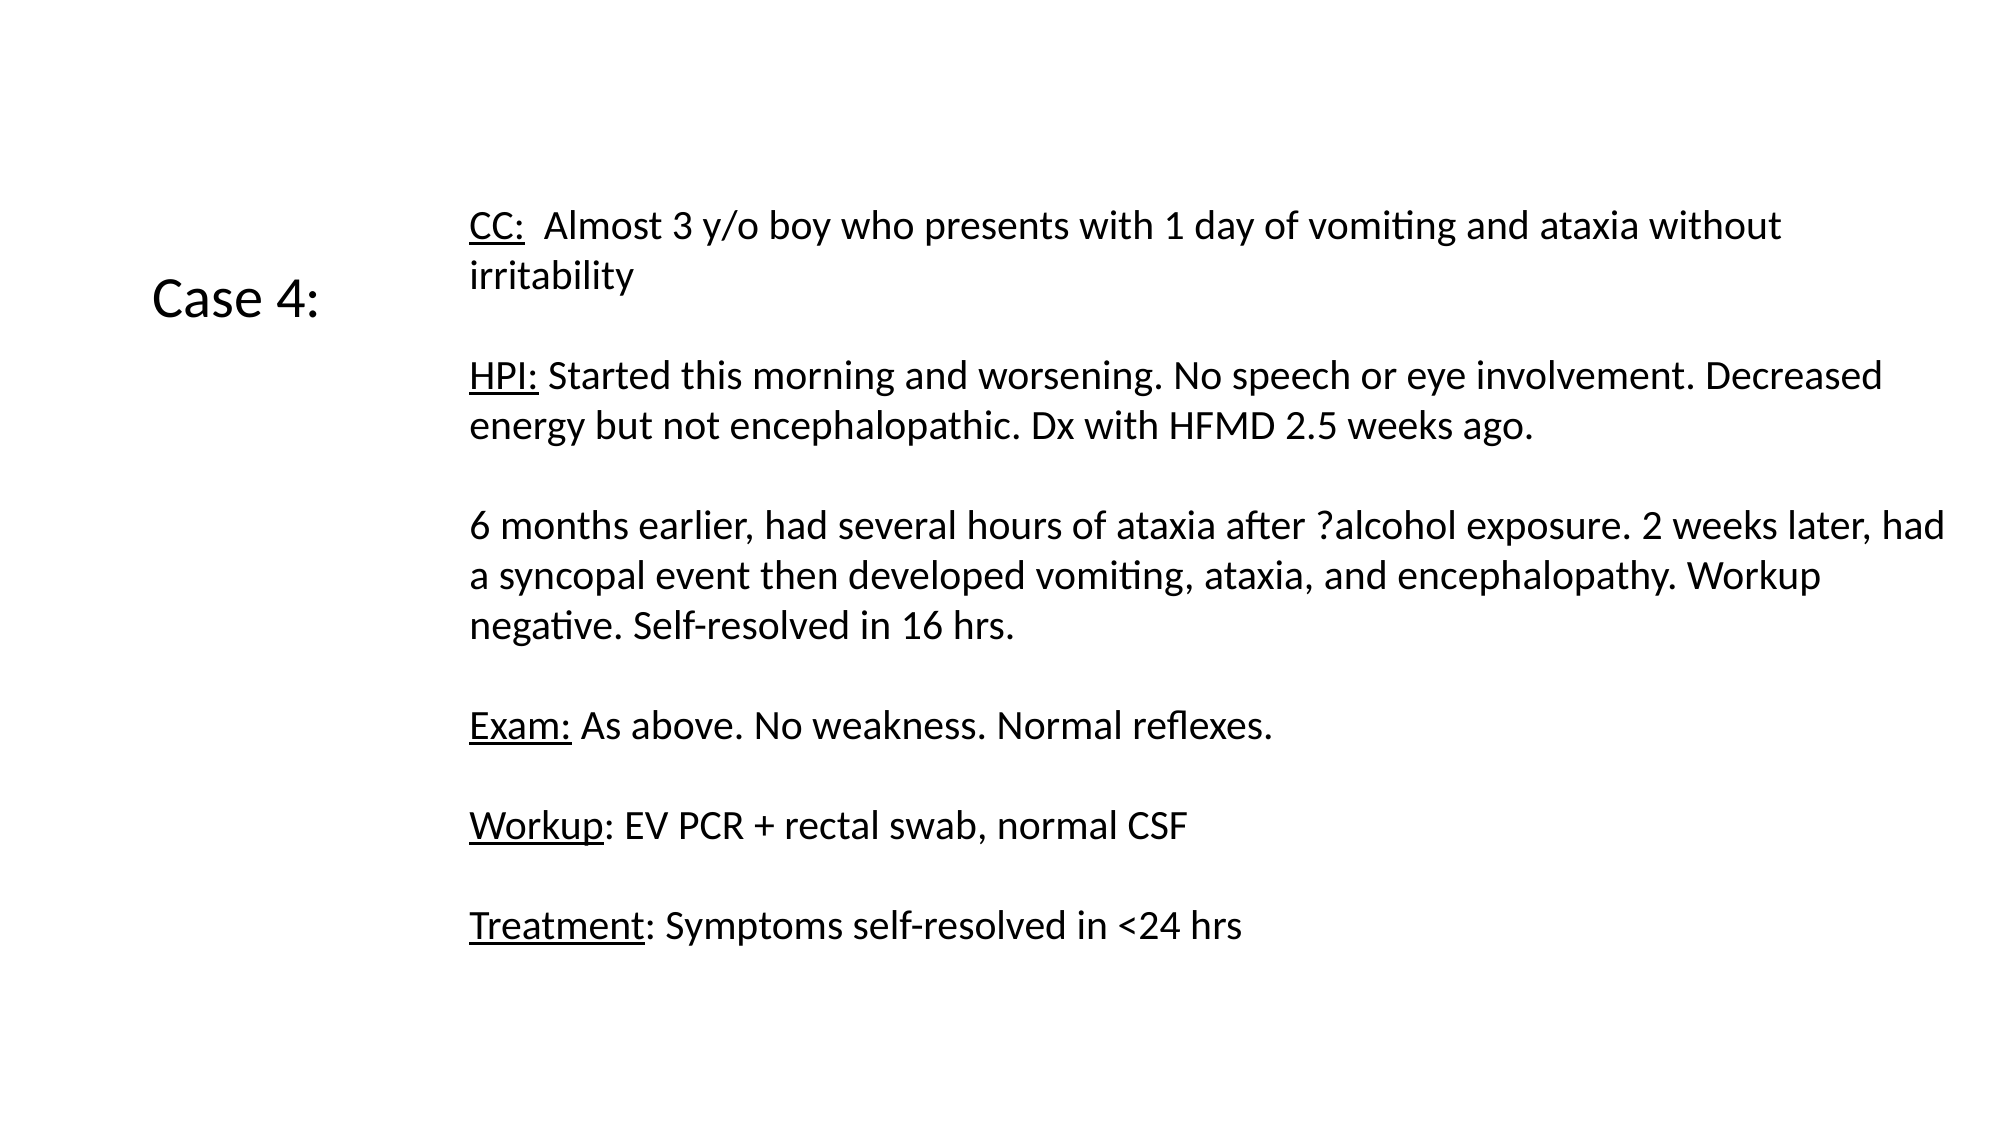

CC:  Almost 3 y/o boy who presents with 1 day of vomiting and ataxia without irritability

HPI: Started this morning and worsening. No speech or eye involvement. Decreased energy but not encephalopathic. Dx with HFMD 2.5 weeks ago.

6 months earlier, had several hours of ataxia after ?alcohol exposure. 2 weeks later, had a syncopal event then developed vomiting, ataxia, and encephalopathy. Workup negative. Self-resolved in 16 hrs.

Exam: As above. No weakness. Normal reflexes.

Workup: EV PCR + rectal swab, normal CSF

Treatment: Symptoms self-resolved in <24 hrs
# Case 4: